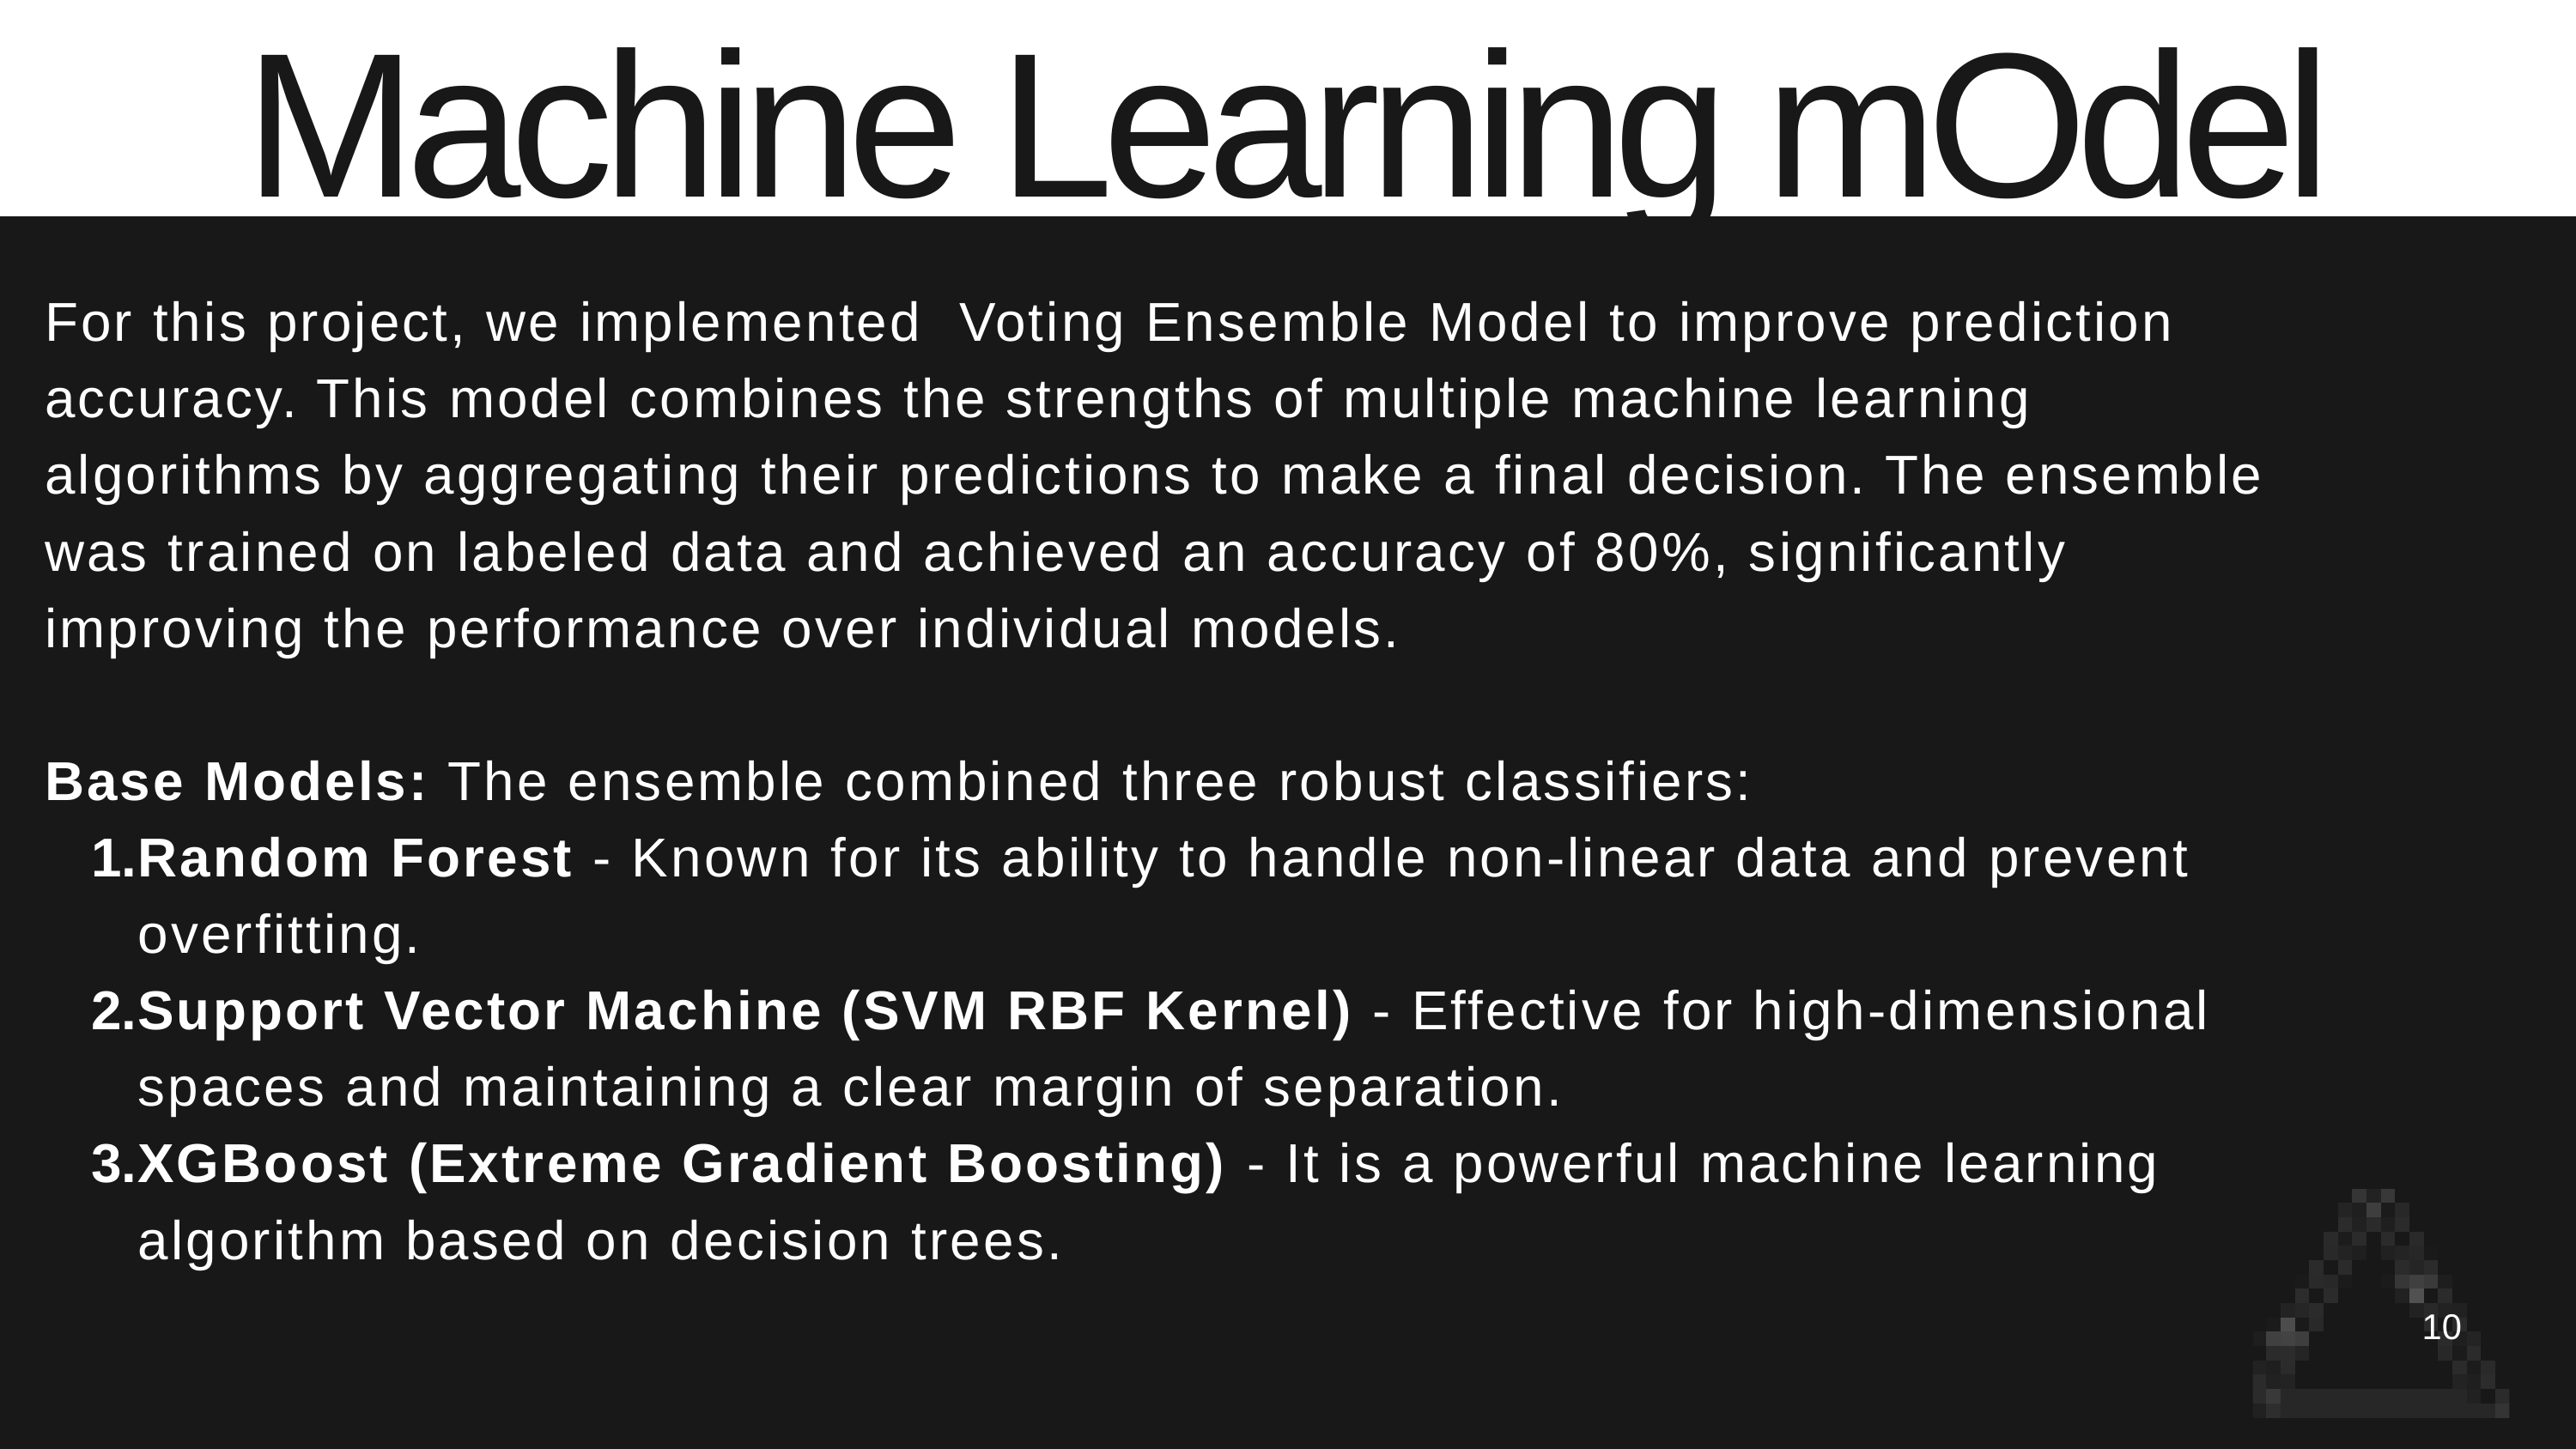

Machine Learning mOdel

For this project, we implemented  Voting Ensemble Model to improve prediction accuracy. This model combines the strengths of multiple machine learning algorithms by aggregating their predictions to make a final decision. The ensemble was trained on labeled data and achieved an accuracy of 80%, significantly improving the performance over individual models.

Base Models: The ensemble combined three robust classifiers:
Random Forest - Known for its ability to handle non-linear data and prevent overfitting.
Support Vector Machine (SVM RBF Kernel) - Effective for high-dimensional spaces and maintaining a clear margin of separation.
XGBoost (Extreme Gradient Boosting) - It is a powerful machine learning algorithm based on decision trees.

10